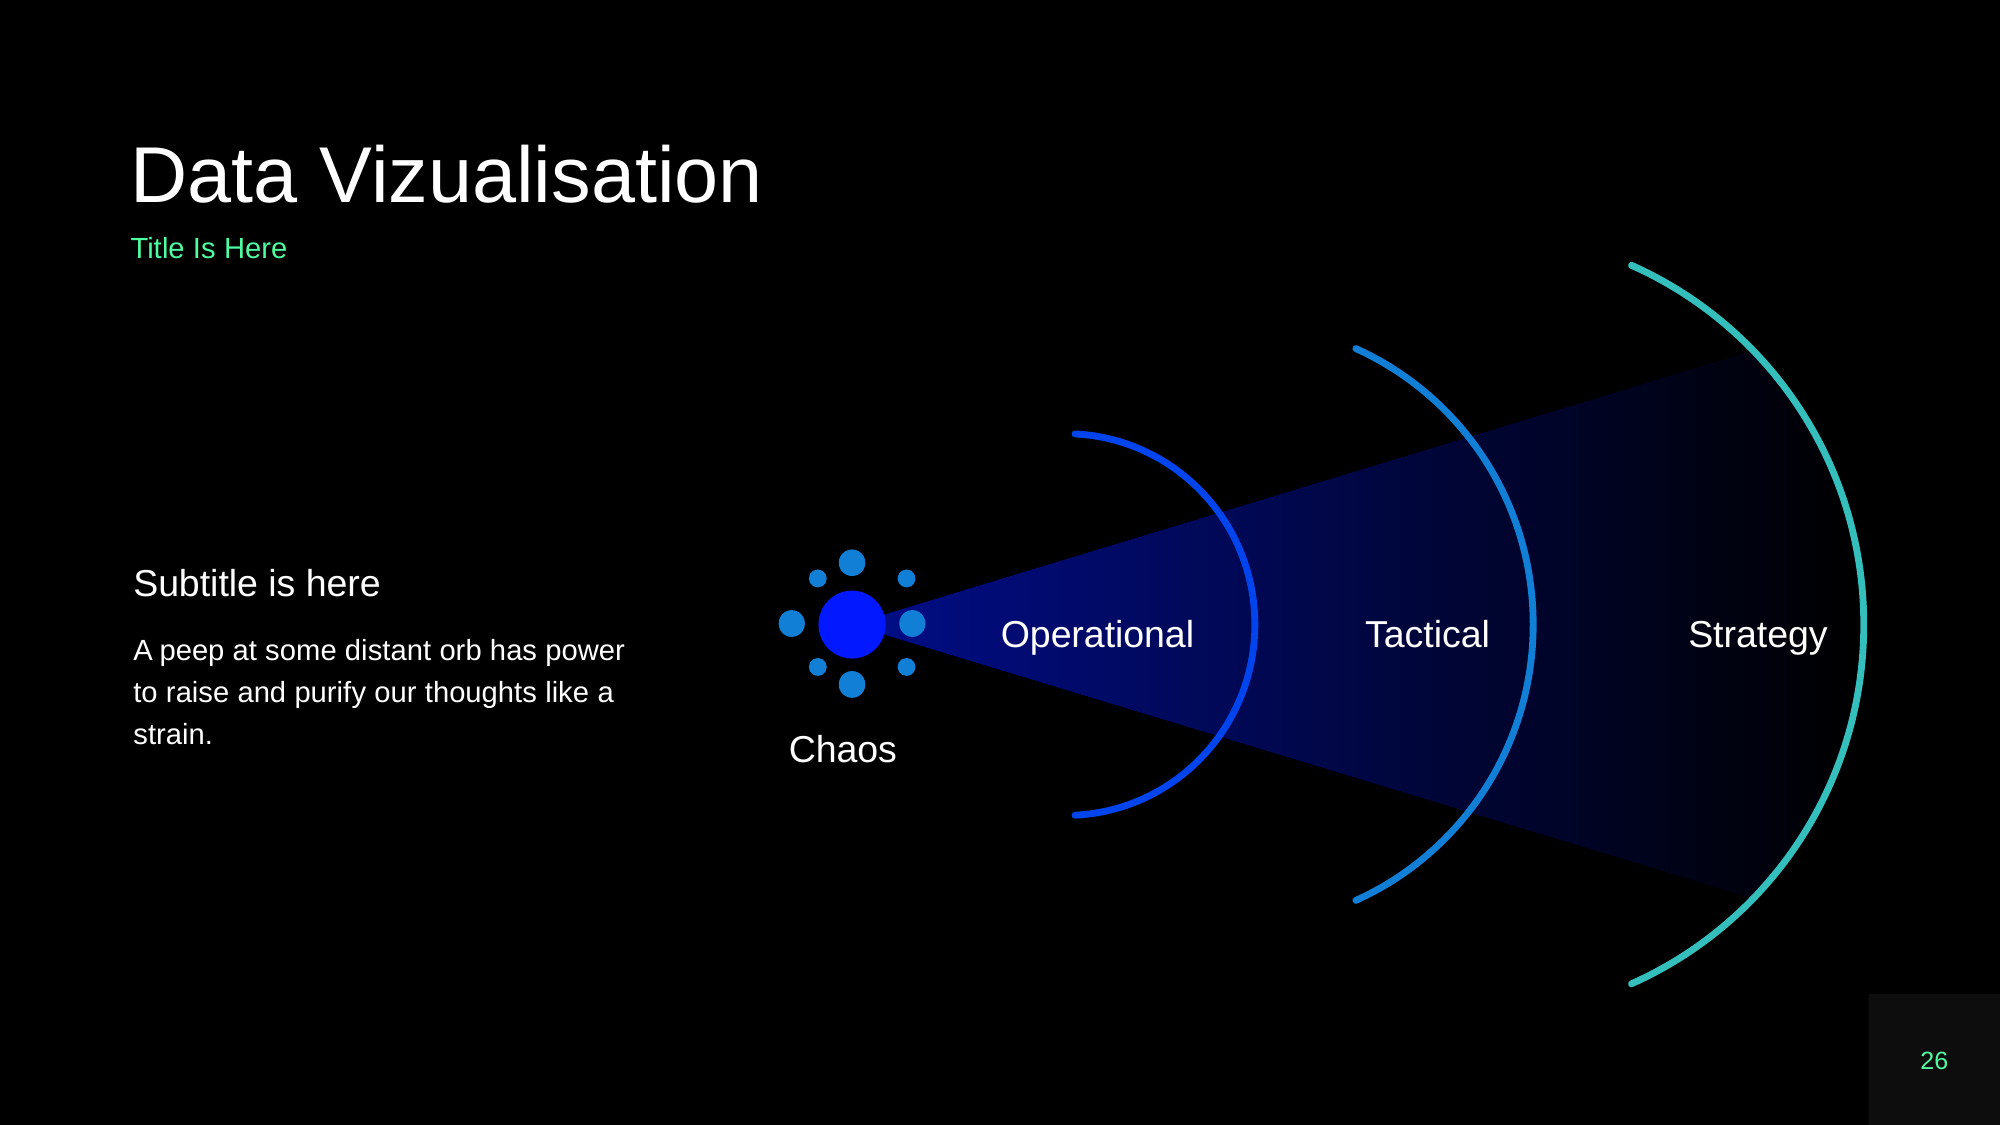

# Data Vizualisation
Title Is Here

Subtitle is here
A peep at some distant orb has power to raise and purify our thoughts like a strain.

Operational
Tactical
Strategy

Chaos
26